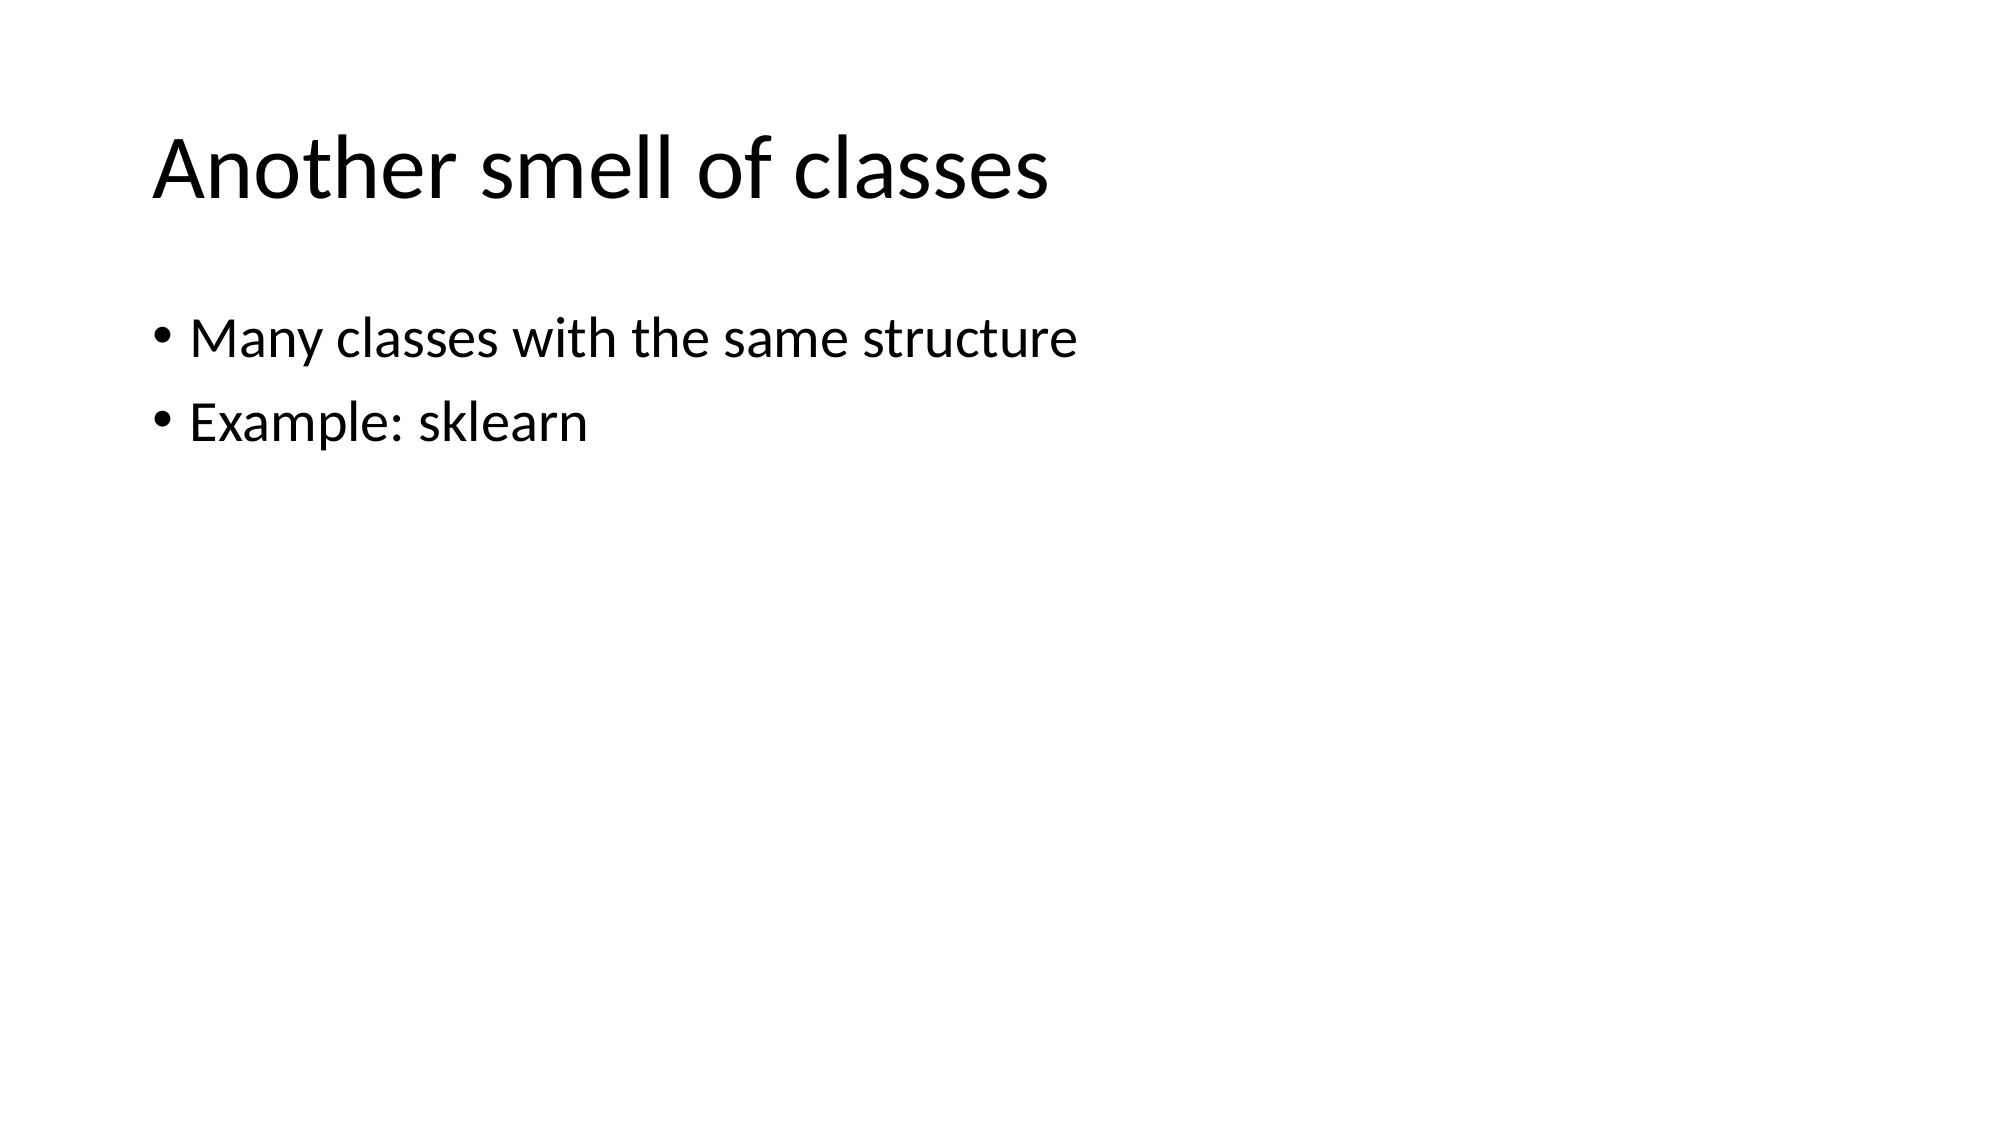

# Another smell of classes
Many classes with the same structure
Example: sklearn